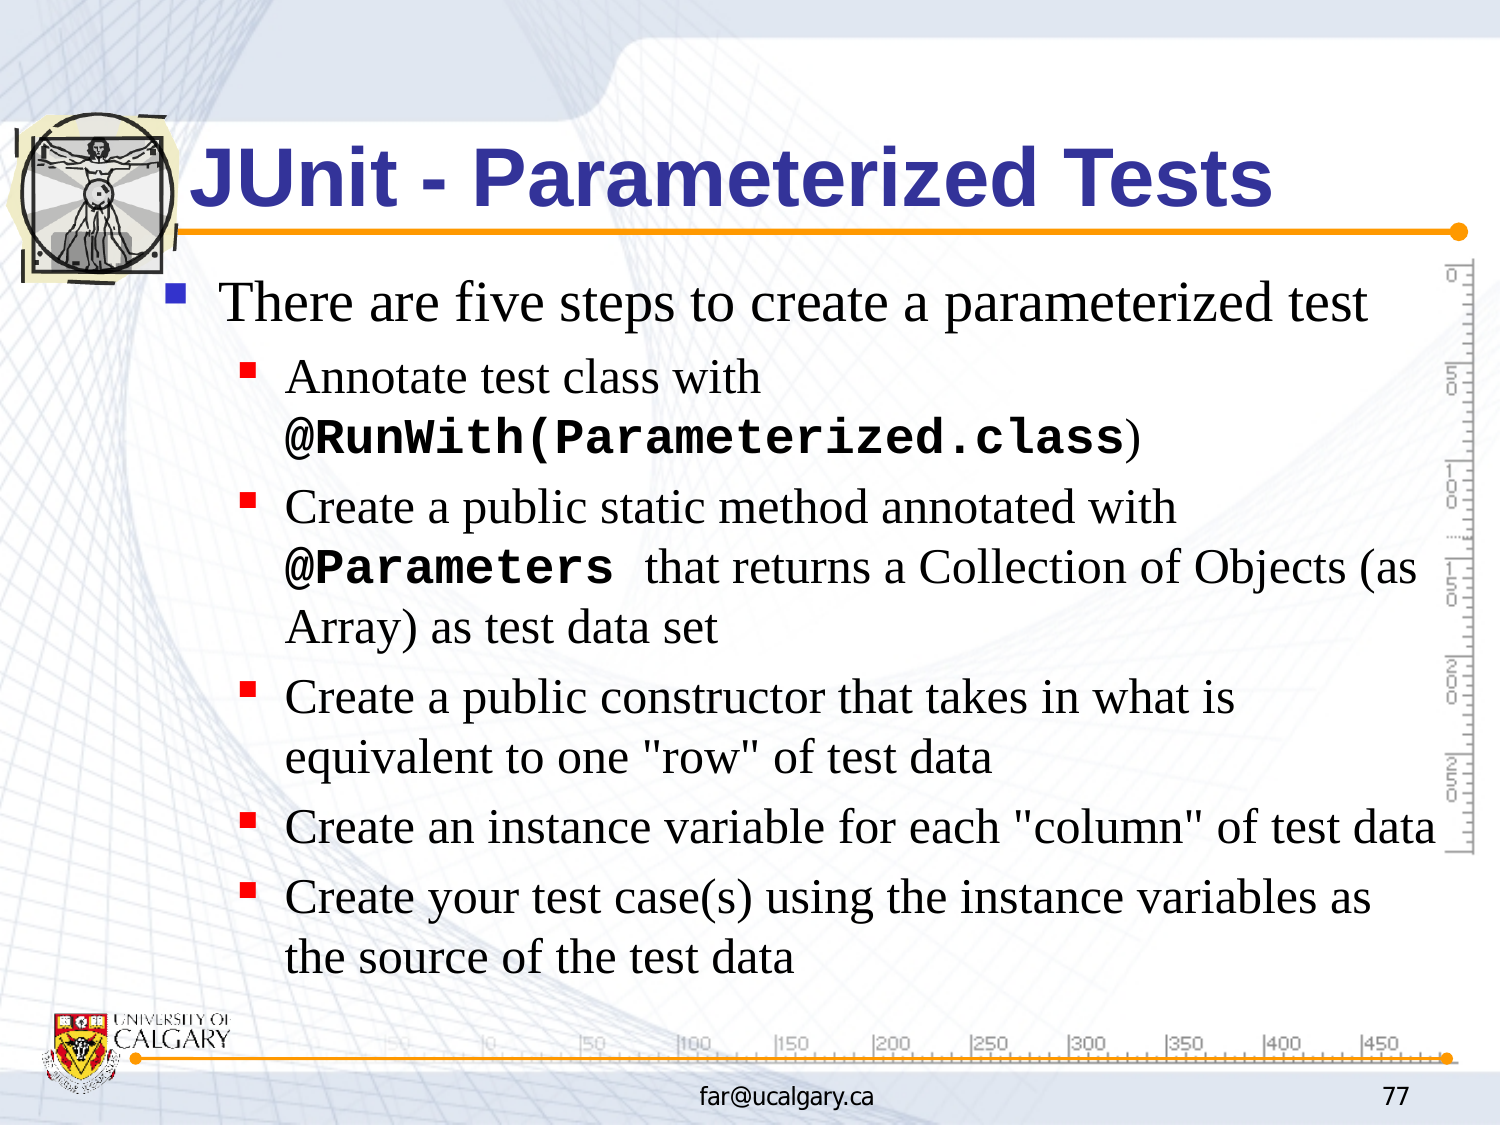

# JUnit - Parameterized Tests
There are five steps to create a parameterized test
Annotate test class with @RunWith(Parameterized.class)
Create a public static method annotated with @Parameters that returns a Collection of Objects (as Array) as test data set
Create a public constructor that takes in what is equivalent to one "row" of test data
Create an instance variable for each "column" of test data
Create your test case(s) using the instance variables as the source of the test data

far@ucalgary.ca
77